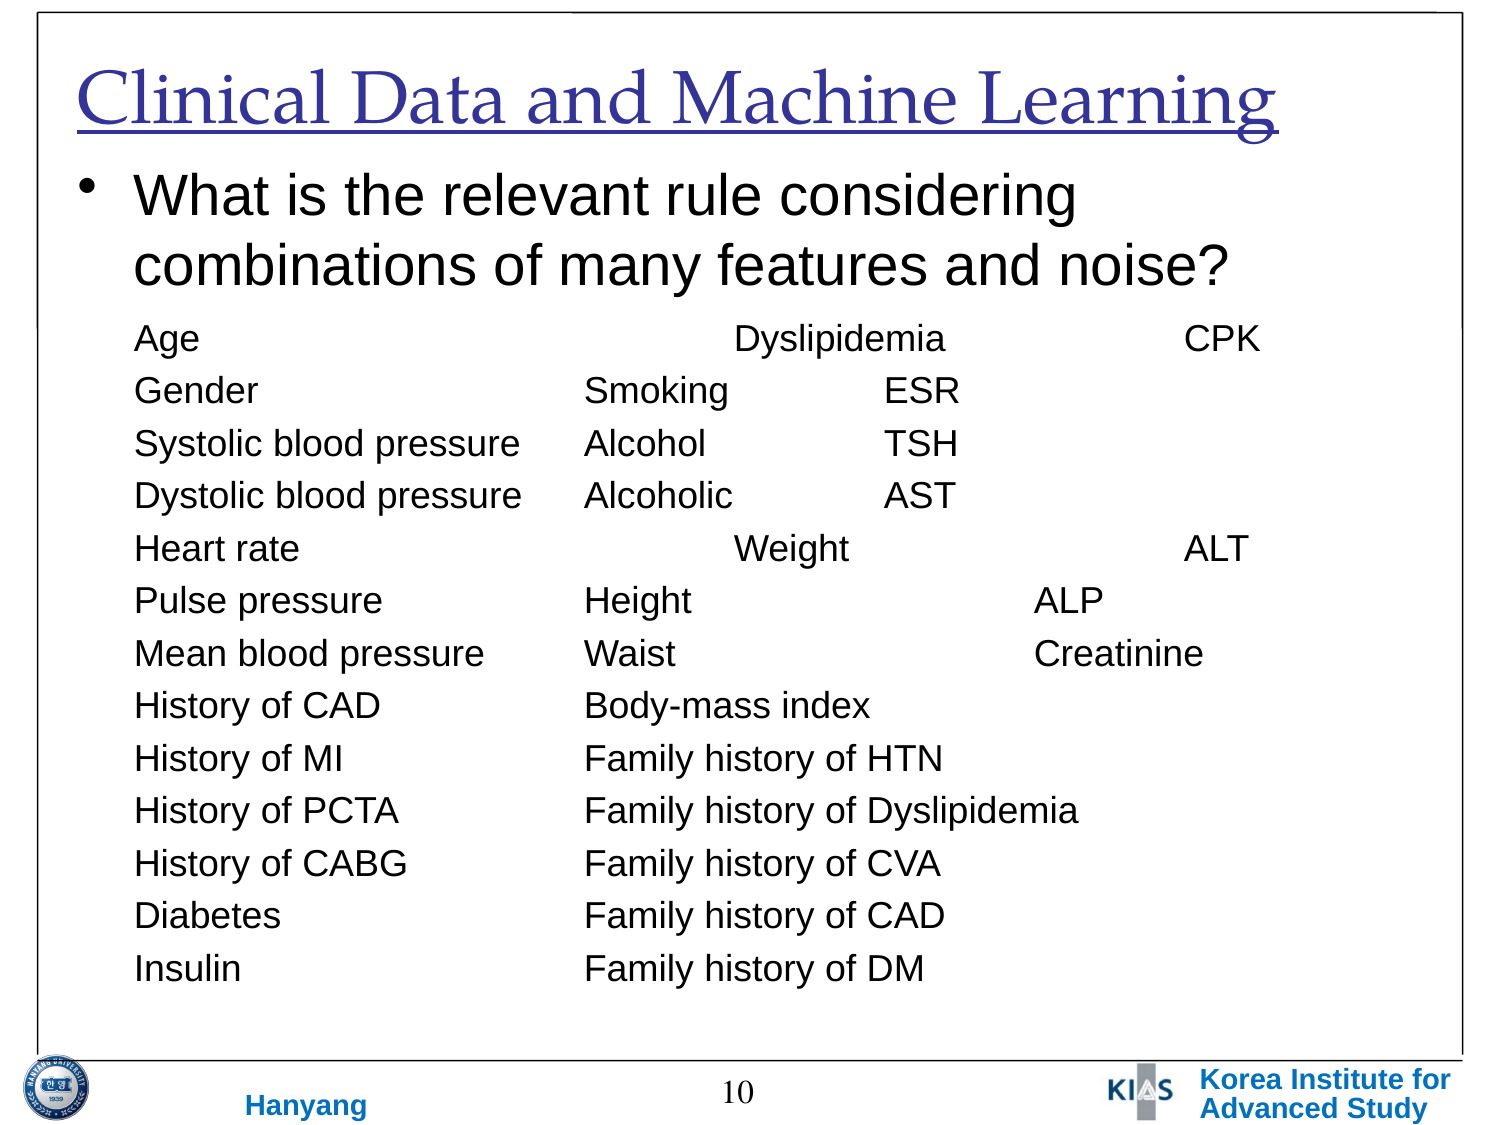

# Clinical Data and Machine Learning
What is the relevant rule considering combinations of many features and noise?

	Age				Dyslipidemia		CPK
	Gender			Smoking		ESR
	Systolic blood pressure	Alcohol		TSH
	Dystolic blood pressure	Alcoholic		AST
	Heart rate			Weight			ALT
	Pulse pressure		Height			ALP
	Mean blood pressure	Waist			Creatinine
	History of CAD		Body-mass index
	History of MI		Family history of HTN
	History of PCTA		Family history of Dyslipidemia
	History of CABG		Family history of CVA
	Diabetes			Family history of CAD
	Insulin			Family history of DM

10